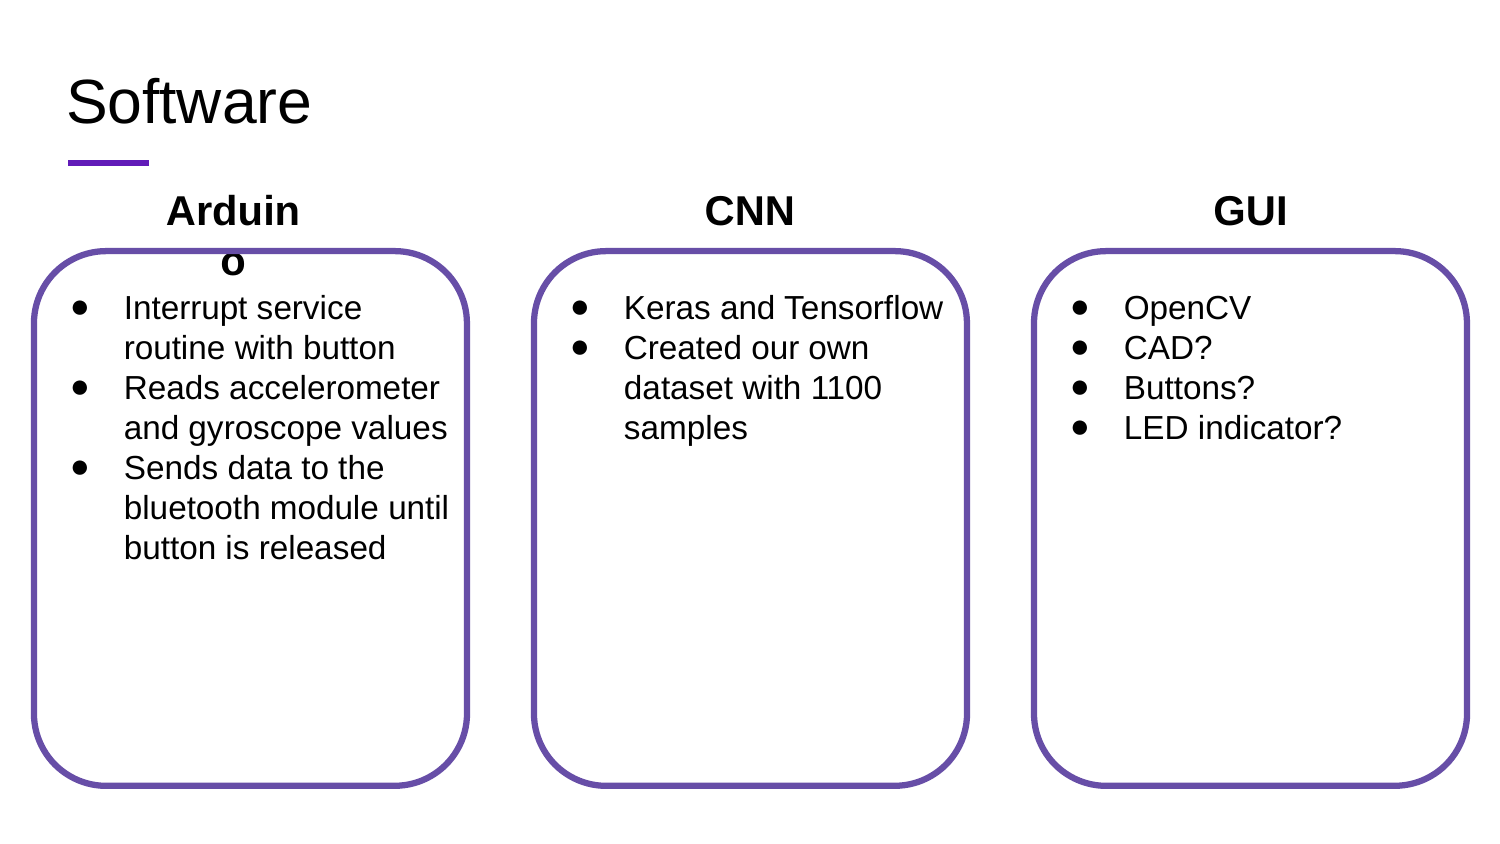

# Software
Arduino
CNN
GUI

Keras and Tensorflow
Created our own dataset with 1100 samples

OpenCV
CAD?
Buttons?
LED indicator?
Interrupt service routine with button
Reads accelerometer and gyroscope values
Sends data to the bluetooth module until button is released